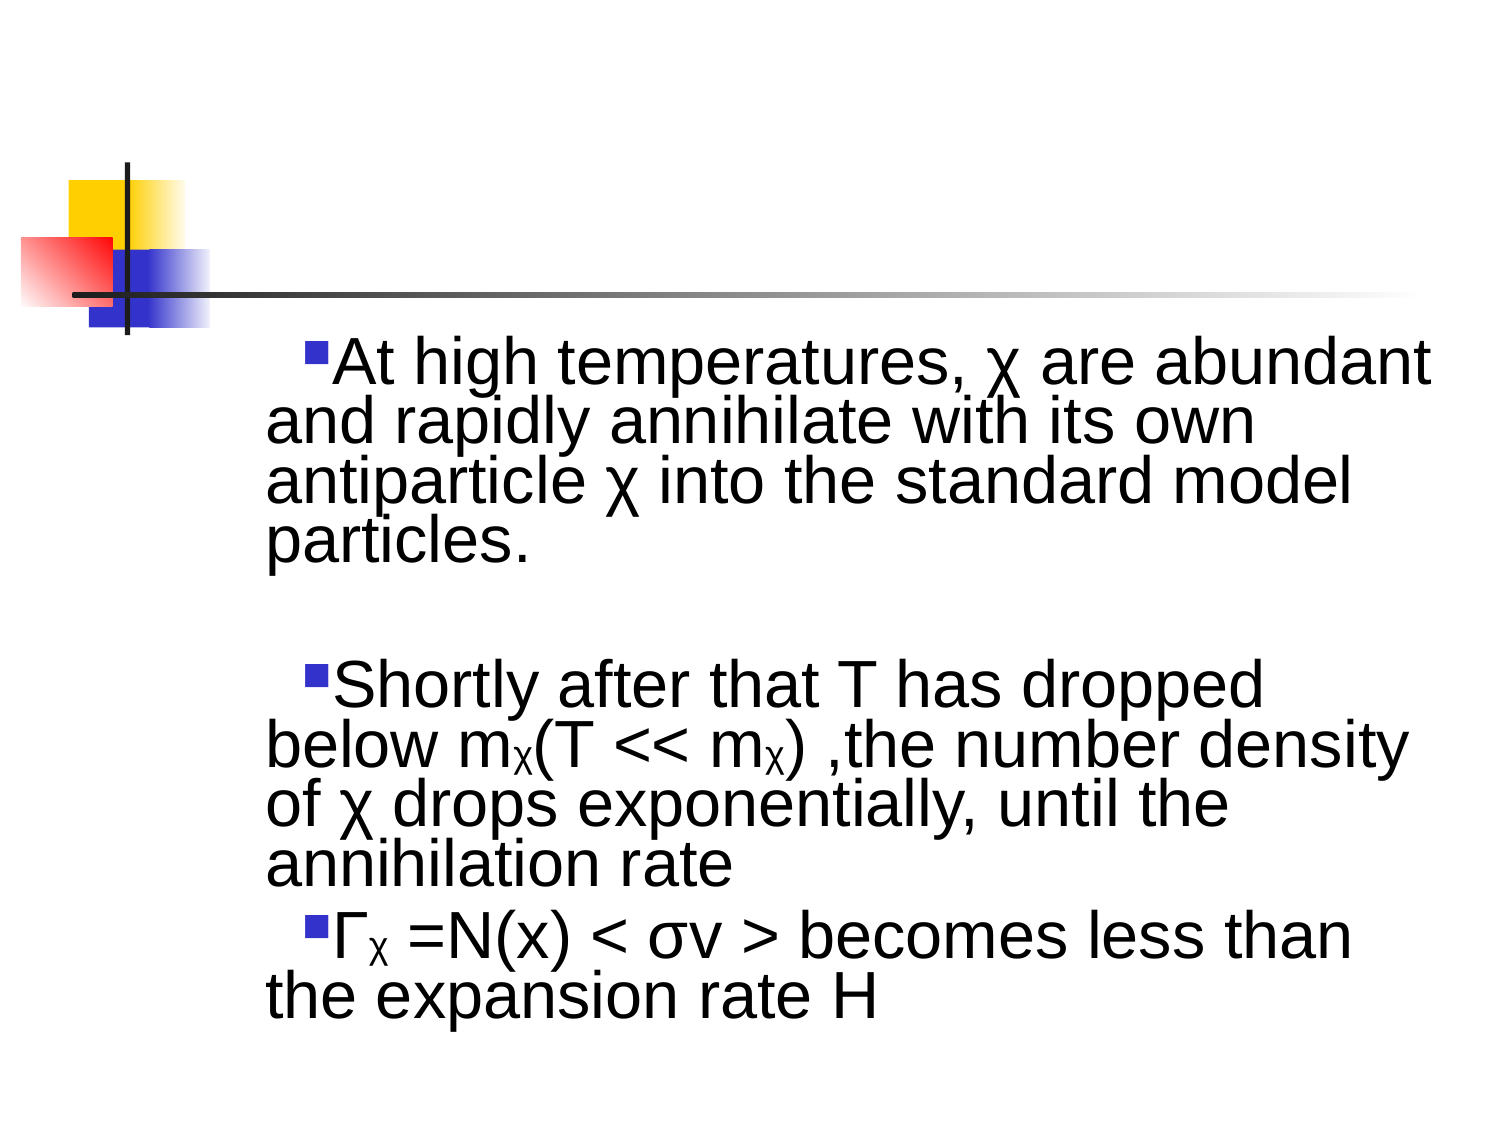

#
At high temperatures, χ are abundant and rapidly annihilate with its own antiparticle χ into the standard model particles.

Shortly after that T has dropped below mχ(T << mχ) ,the number density of χ drops exponentially, until the annihilation rate
Γχ =N(x) < σv > becomes less than the expansion rate H